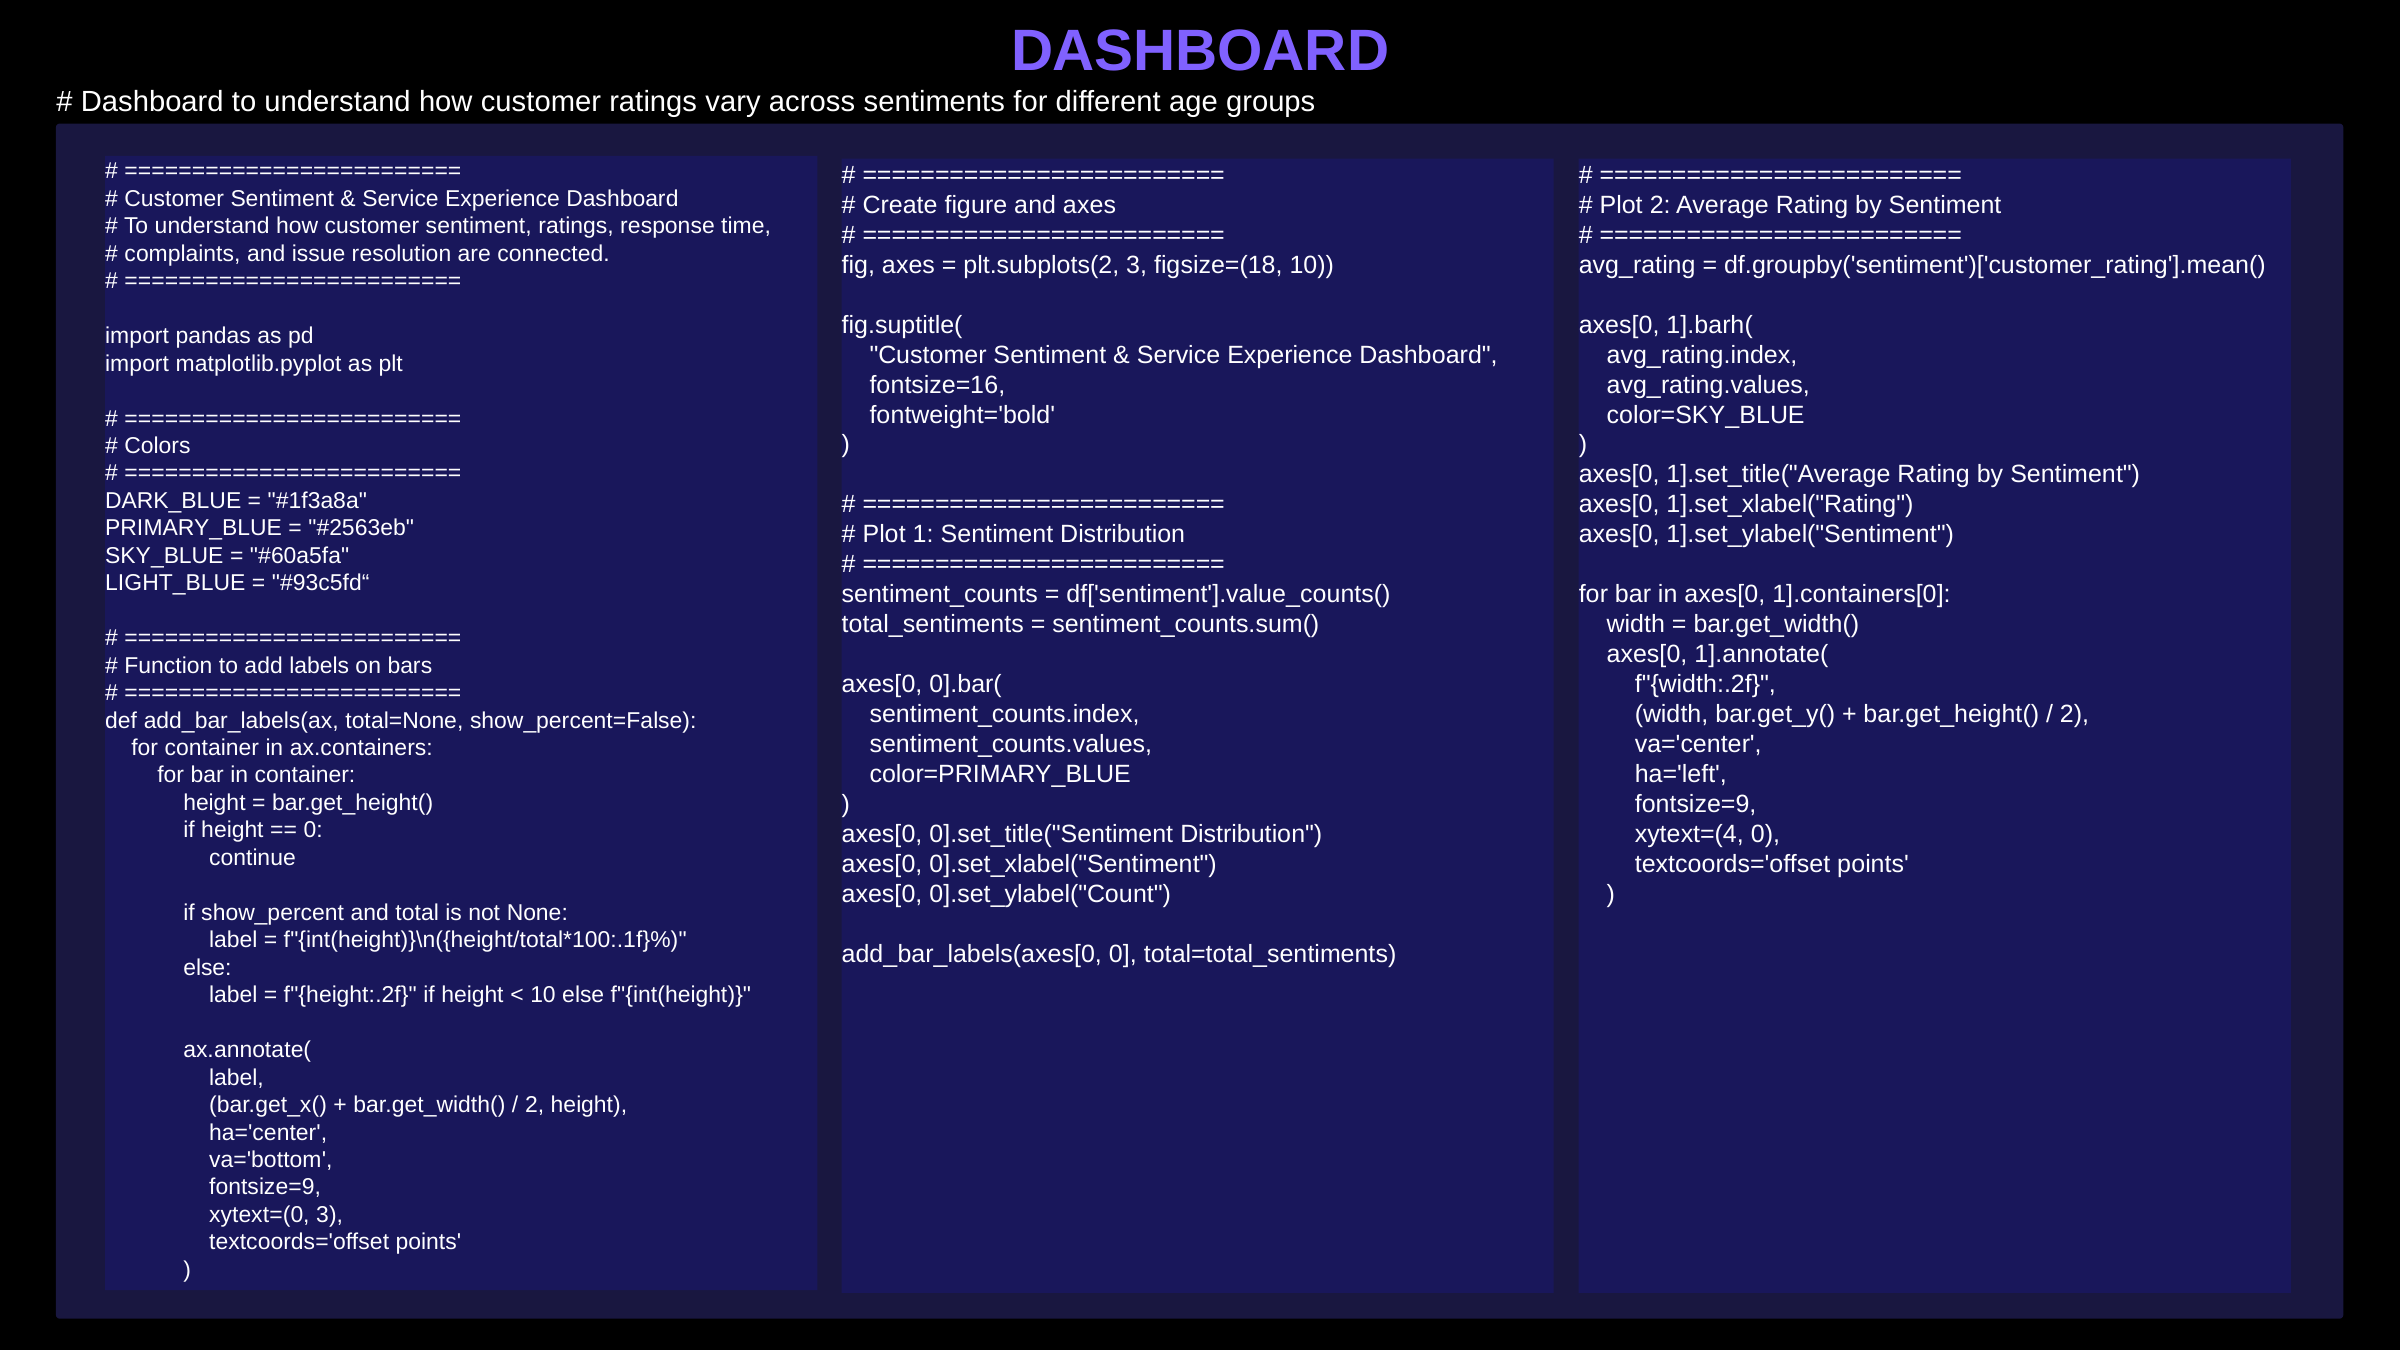

DASHBOARD
# Dashboard to understand how customer ratings vary across sentiments for different age groups

# =========================
# Customer Sentiment & Service Experience Dashboard
# To understand how customer sentiment, ratings, response time,
# complaints, and issue resolution are connected.
# =========================

import pandas as pd
import matplotlib.pyplot as plt

# =========================
# Colors
# =========================
DARK_BLUE = "#1f3a8a"
PRIMARY_BLUE = "#2563eb"
SKY_BLUE = "#60a5fa"
LIGHT_BLUE = "#93c5fd“

# =========================
# Function to add labels on bars
# =========================
def add_bar_labels(ax, total=None, show_percent=False):
    for container in ax.containers:
        for bar in container:
            height = bar.get_height()
            if height == 0:
                continue

            if show_percent and total is not None:
                label = f"{int(height)}\n({height/total*100:.1f}%)"
            else:
                label = f"{height:.2f}" if height < 10 else f"{int(height)}"

            ax.annotate(
                label,
                (bar.get_x() + bar.get_width() / 2, height),
                ha='center',
                va='bottom',
                fontsize=9,
                xytext=(0, 3),
                textcoords='offset points'
            )

# =========================
# Create figure and axes
# =========================
fig, axes = plt.subplots(2, 3, figsize=(18, 10))

fig.suptitle(
    "Customer Sentiment & Service Experience Dashboard",
    fontsize=16,
    fontweight='bold'
)

# =========================
# Plot 1: Sentiment Distribution
# =========================
sentiment_counts = df['sentiment'].value_counts()
total_sentiments = sentiment_counts.sum()

axes[0, 0].bar(
    sentiment_counts.index,
    sentiment_counts.values,
    color=PRIMARY_BLUE
)
axes[0, 0].set_title("Sentiment Distribution")
axes[0, 0].set_xlabel("Sentiment")
axes[0, 0].set_ylabel("Count")

add_bar_labels(axes[0, 0], total=total_sentiments)

# =========================
# Plot 2: Average Rating by Sentiment
# =========================
avg_rating = df.groupby('sentiment')['customer_rating'].mean()

axes[0, 1].barh(
    avg_rating.index,
    avg_rating.values,
    color=SKY_BLUE
)
axes[0, 1].set_title("Average Rating by Sentiment")
axes[0, 1].set_xlabel("Rating")
axes[0, 1].set_ylabel("Sentiment")

for bar in axes[0, 1].containers[0]:
    width = bar.get_width()
    axes[0, 1].annotate(
        f"{width:.2f}",
        (width, bar.get_y() + bar.get_height() / 2),
        va='center',
        ha='left',
        fontsize=9,
        xytext=(4, 0),
        textcoords='offset points'
    )